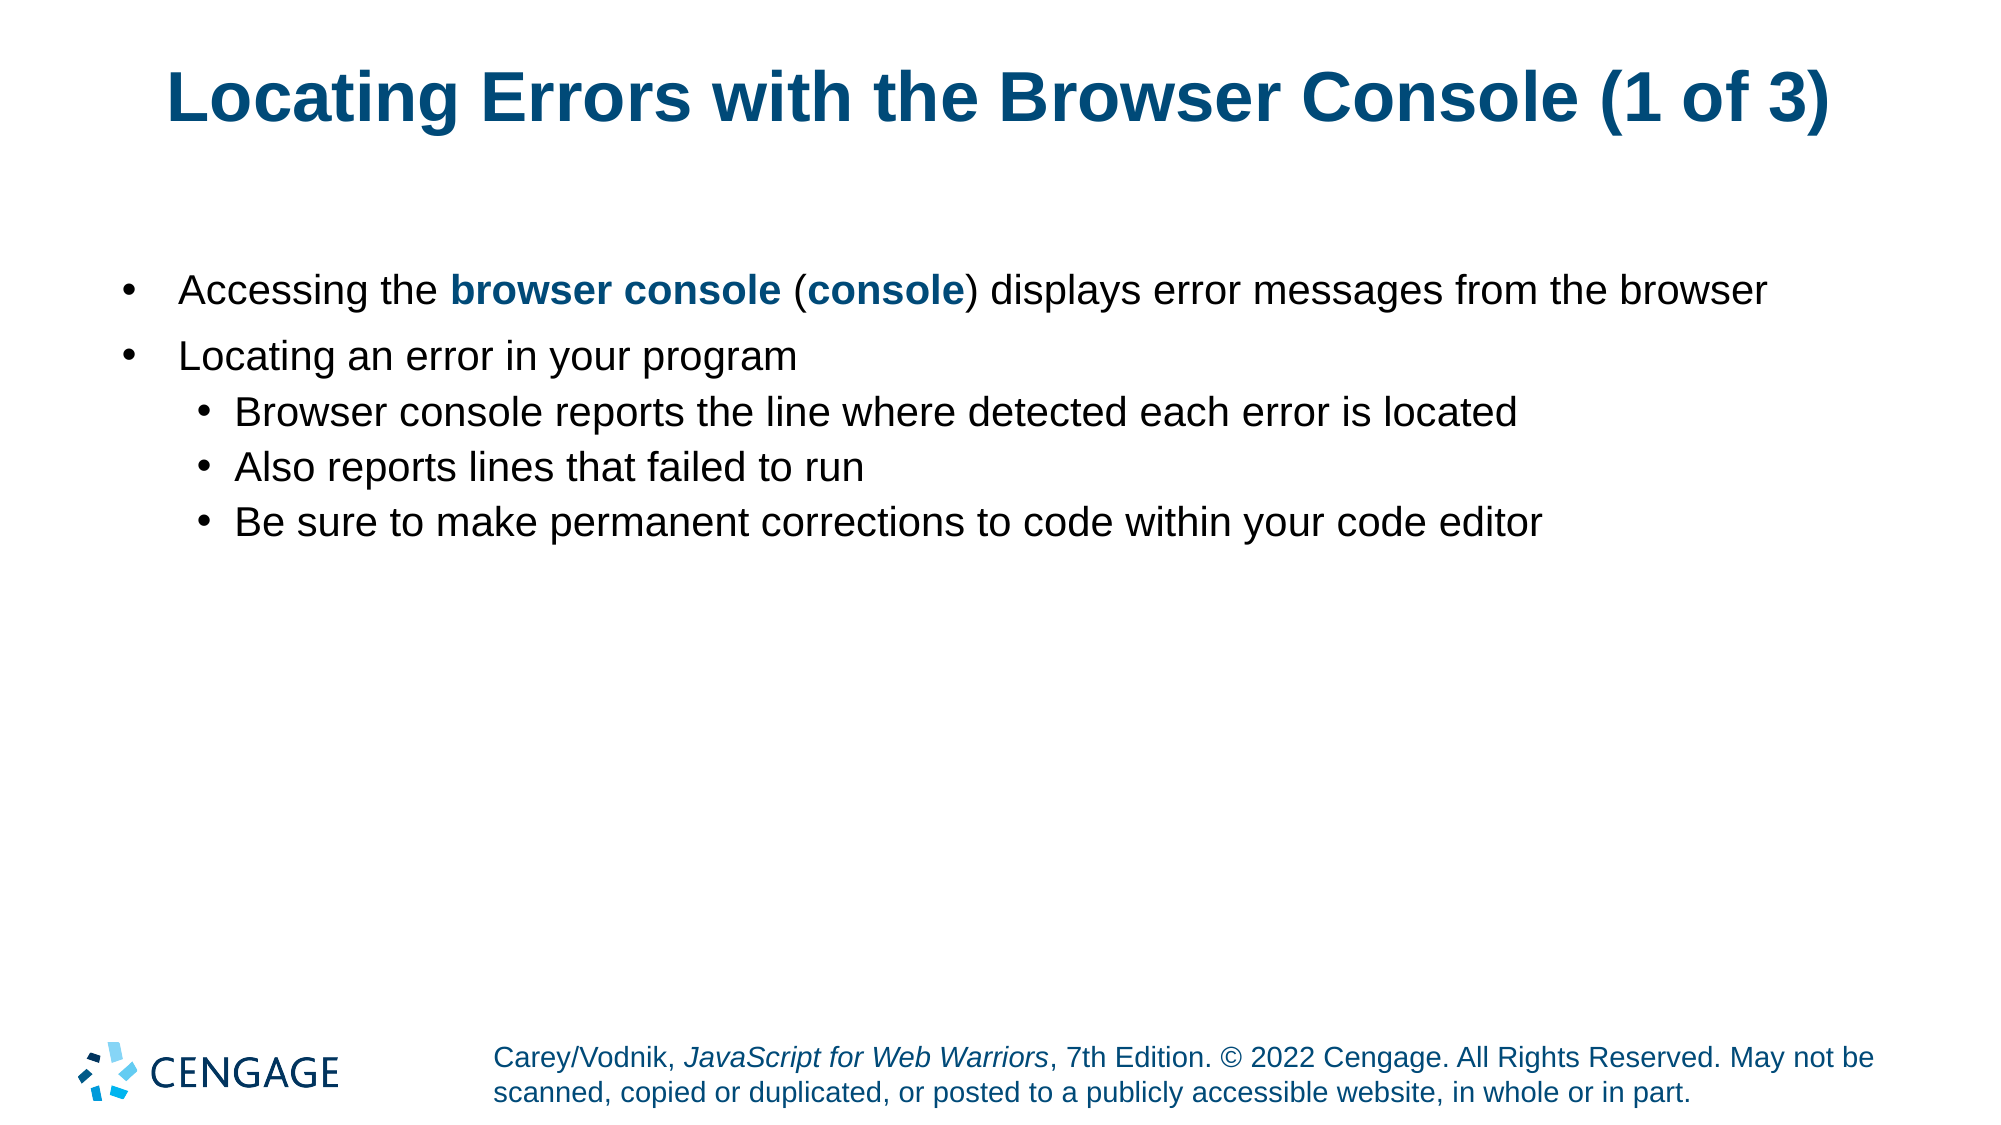

# Locating Errors with the Browser Console (1 of 3)
Accessing the browser console (console) displays error messages from the browser
Locating an error in your program
Browser console reports the line where detected each error is located
Also reports lines that failed to run
Be sure to make permanent corrections to code within your code editor